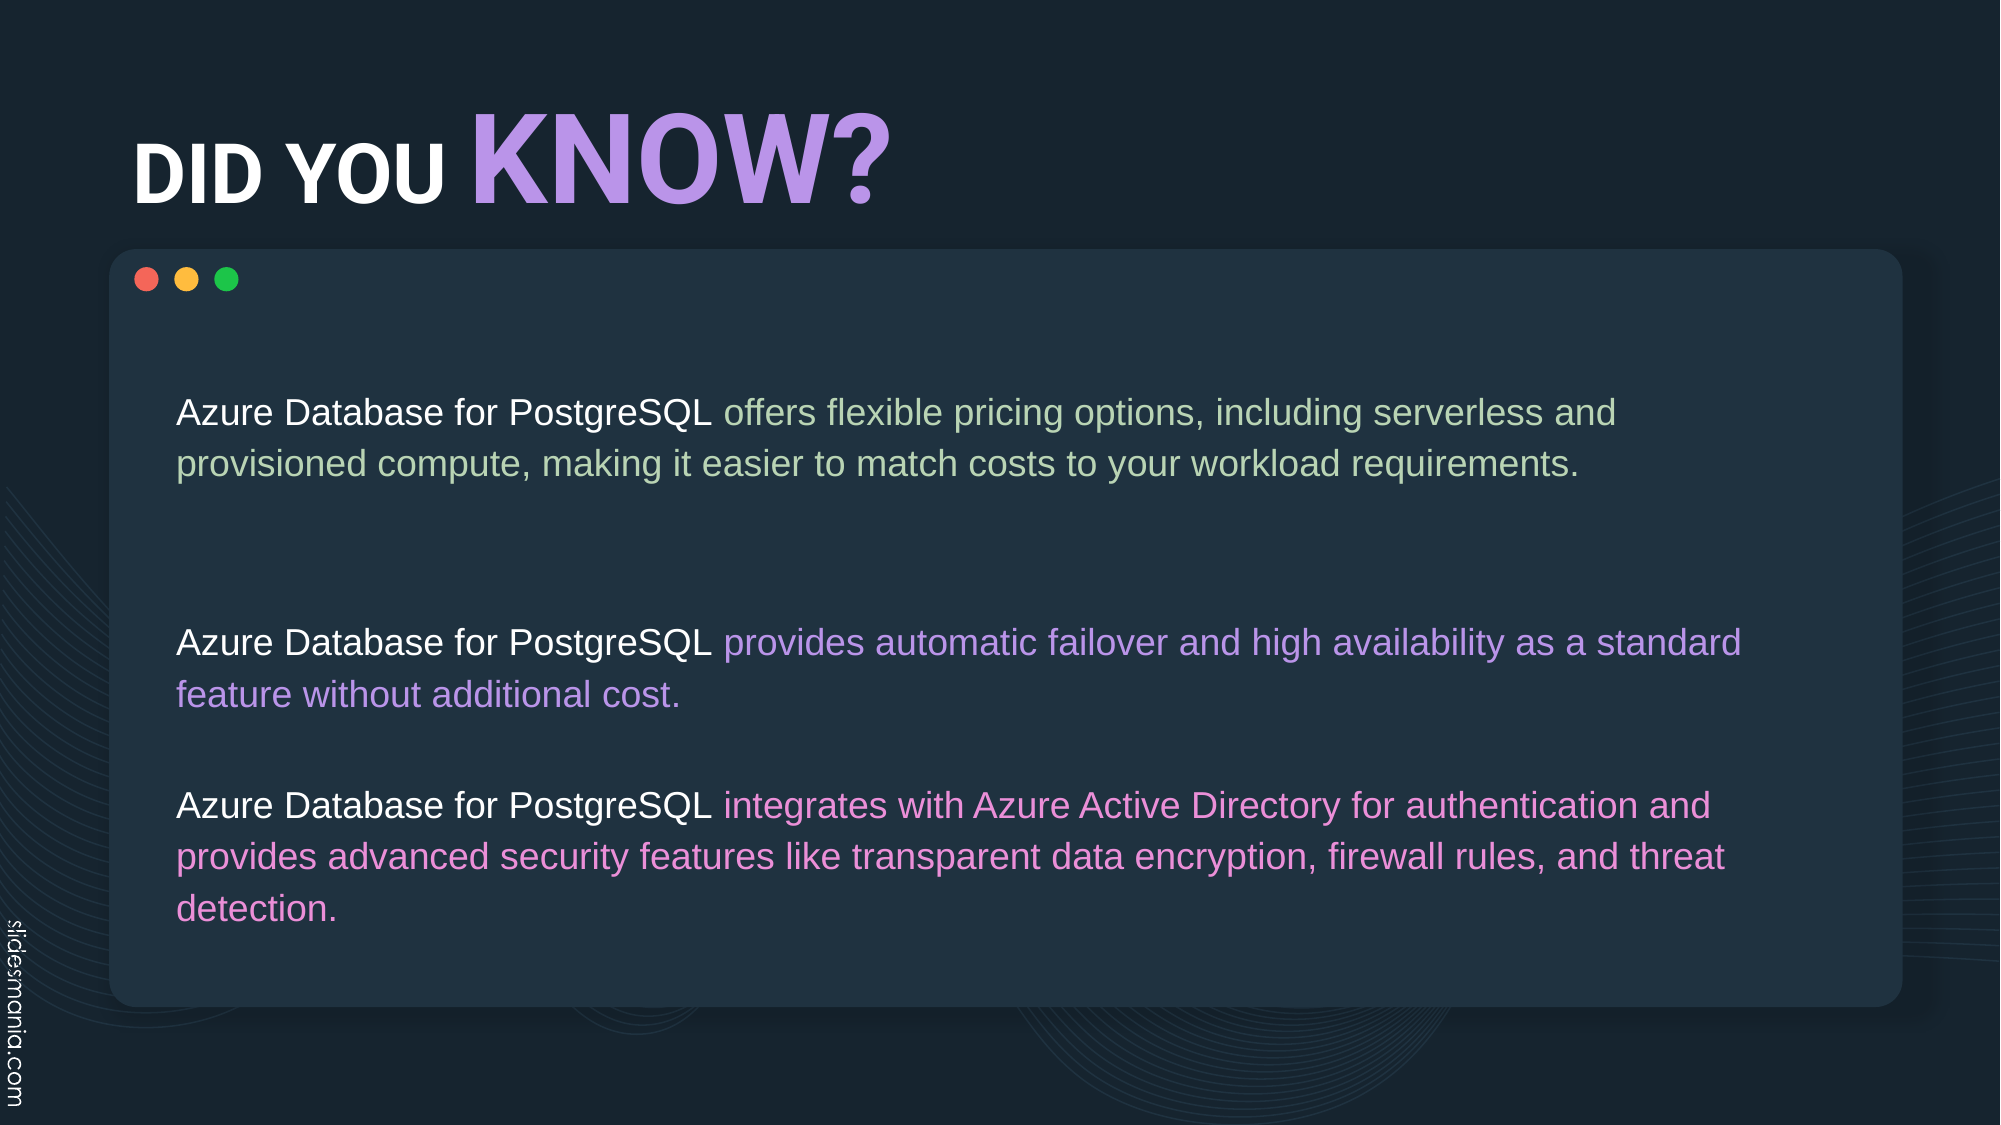

# DID YOU KNOW?
Azure Database for PostgreSQL offers flexible pricing options, including serverless and provisioned compute, making it easier to match costs to your workload requirements.
Azure Database for PostgreSQL provides automatic failover and high availability as a standard feature without additional cost.
Azure Database for PostgreSQL integrates with Azure Active Directory for authentication and provides advanced security features like transparent data encryption, firewall rules, and threat detection.